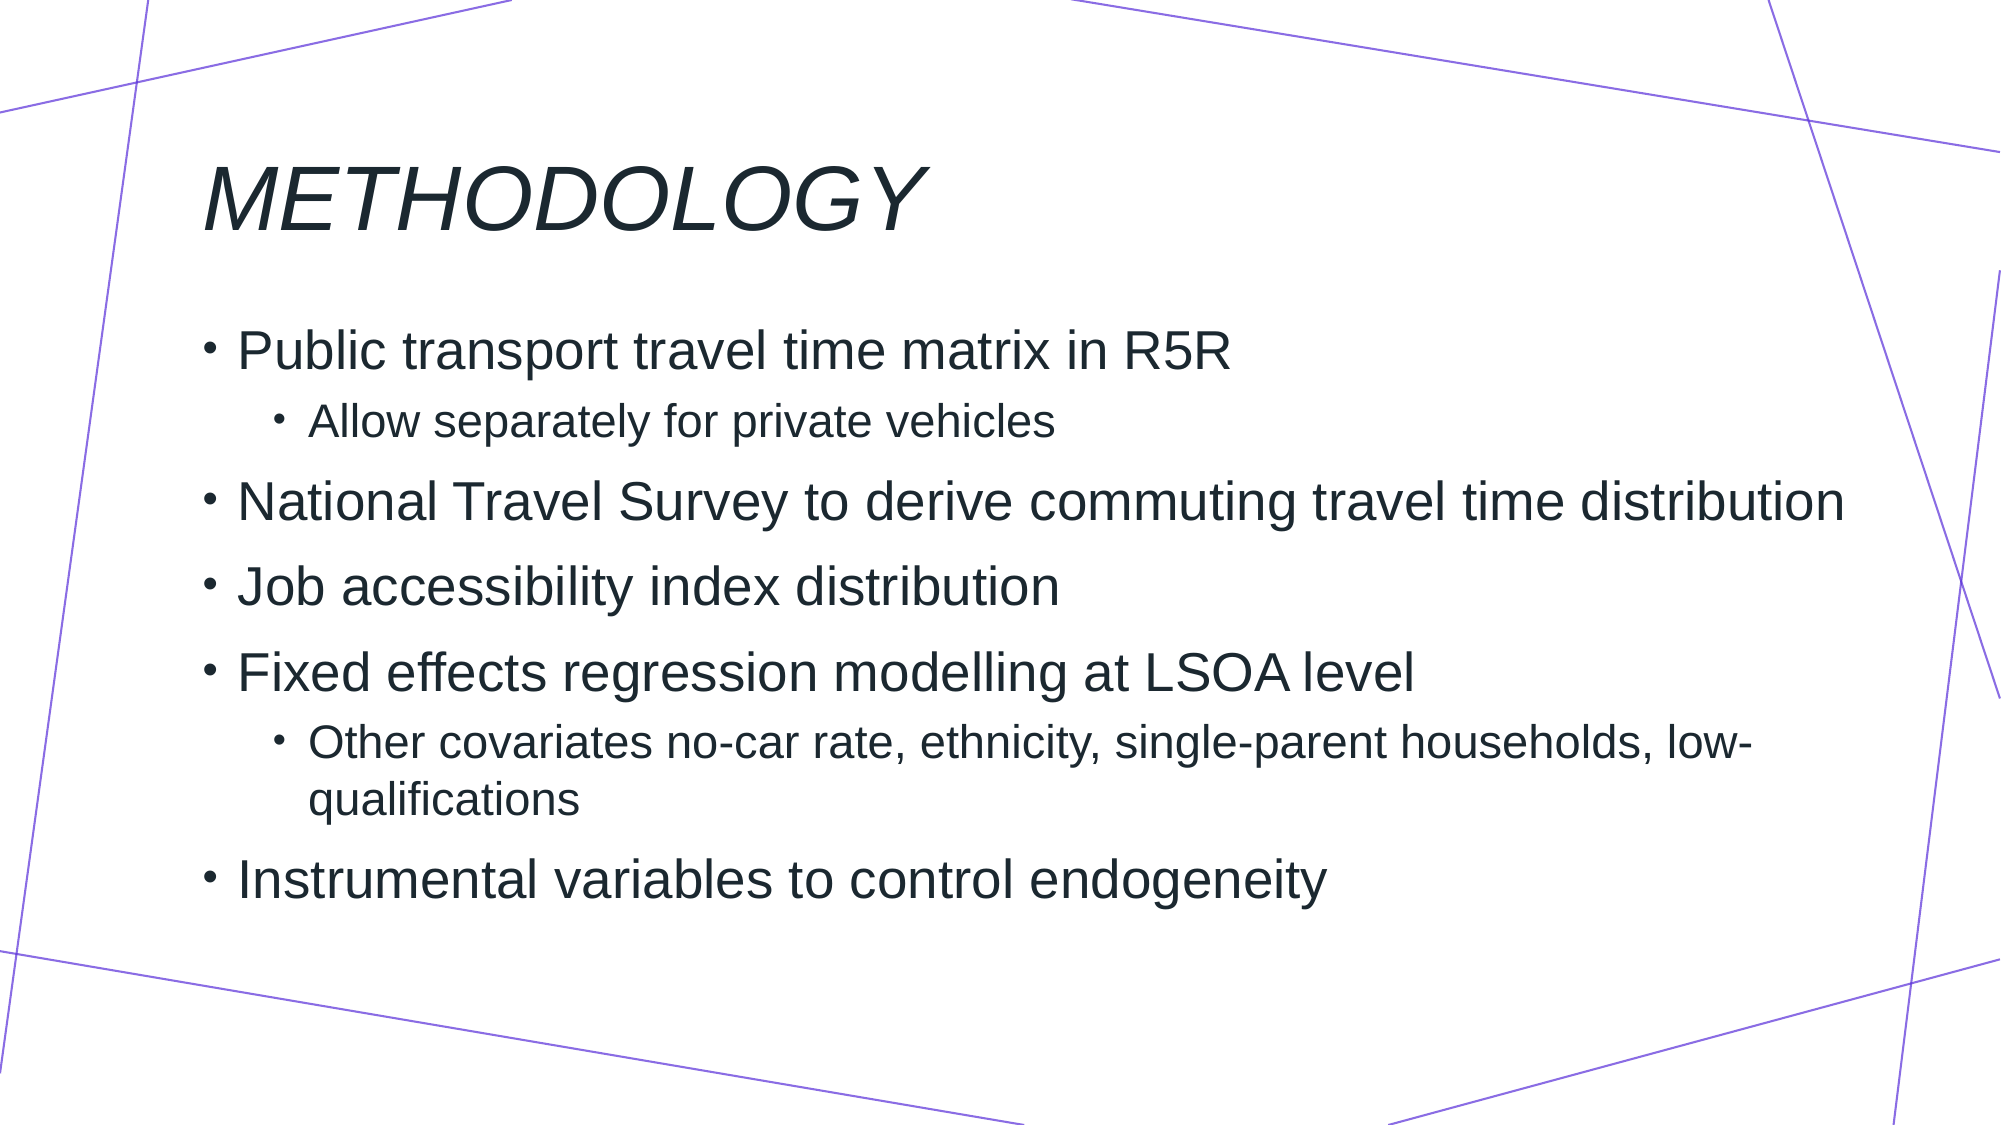

# methodology
Public transport travel time matrix in R5R
Allow separately for private vehicles
National Travel Survey to derive commuting travel time distribution
Job accessibility index distribution
Fixed effects regression modelling at LSOA level
Other covariates no-car rate, ethnicity, single-parent households, low-qualifications
Instrumental variables to control endogeneity